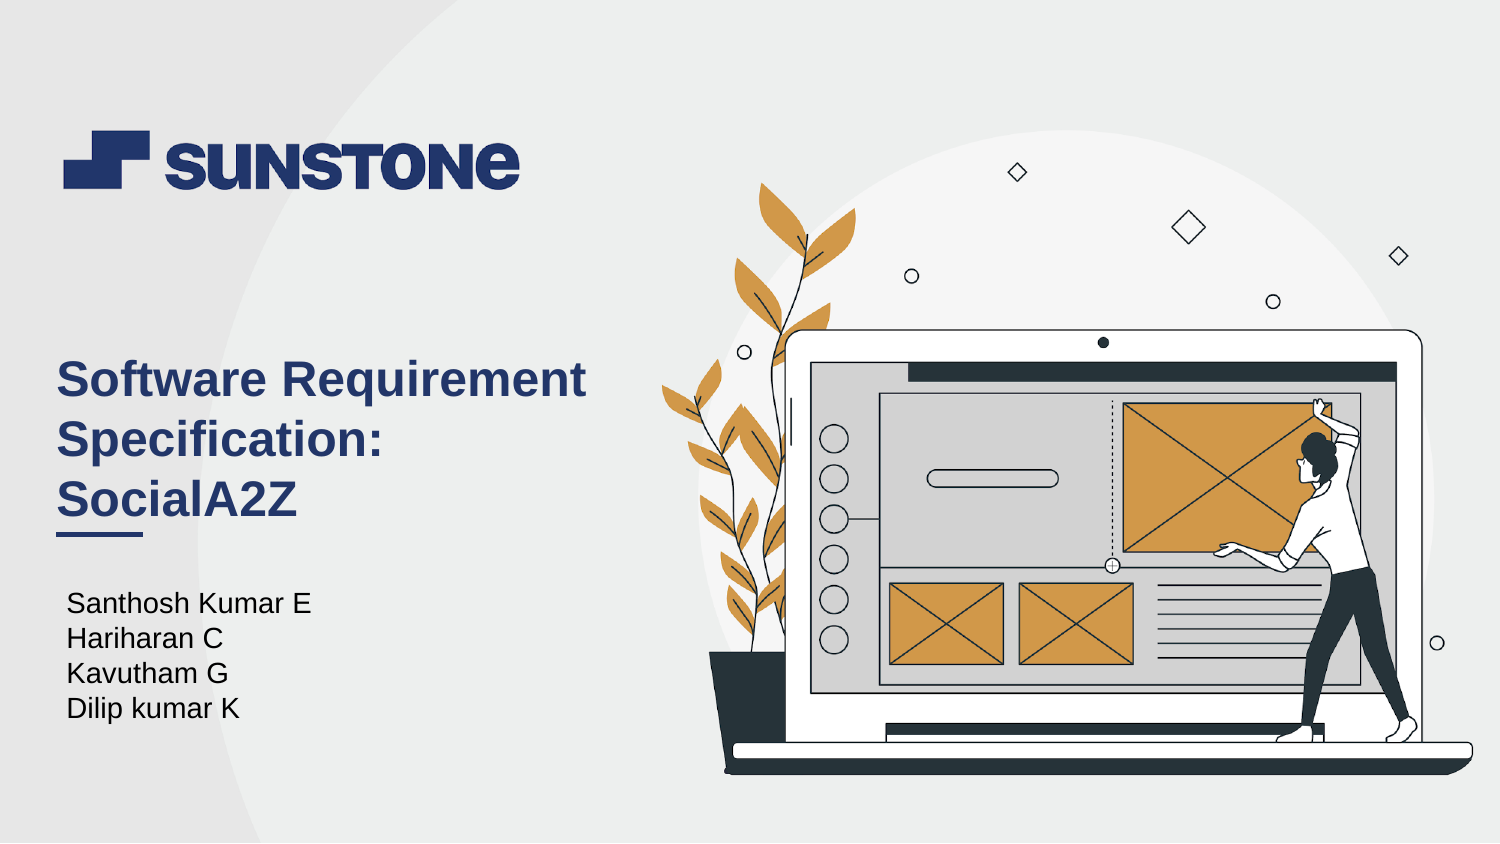

Software Requirement Specification:
SocialA2Z
Santhosh Kumar E
Hariharan C
Kavutham G
Dilip kumar K